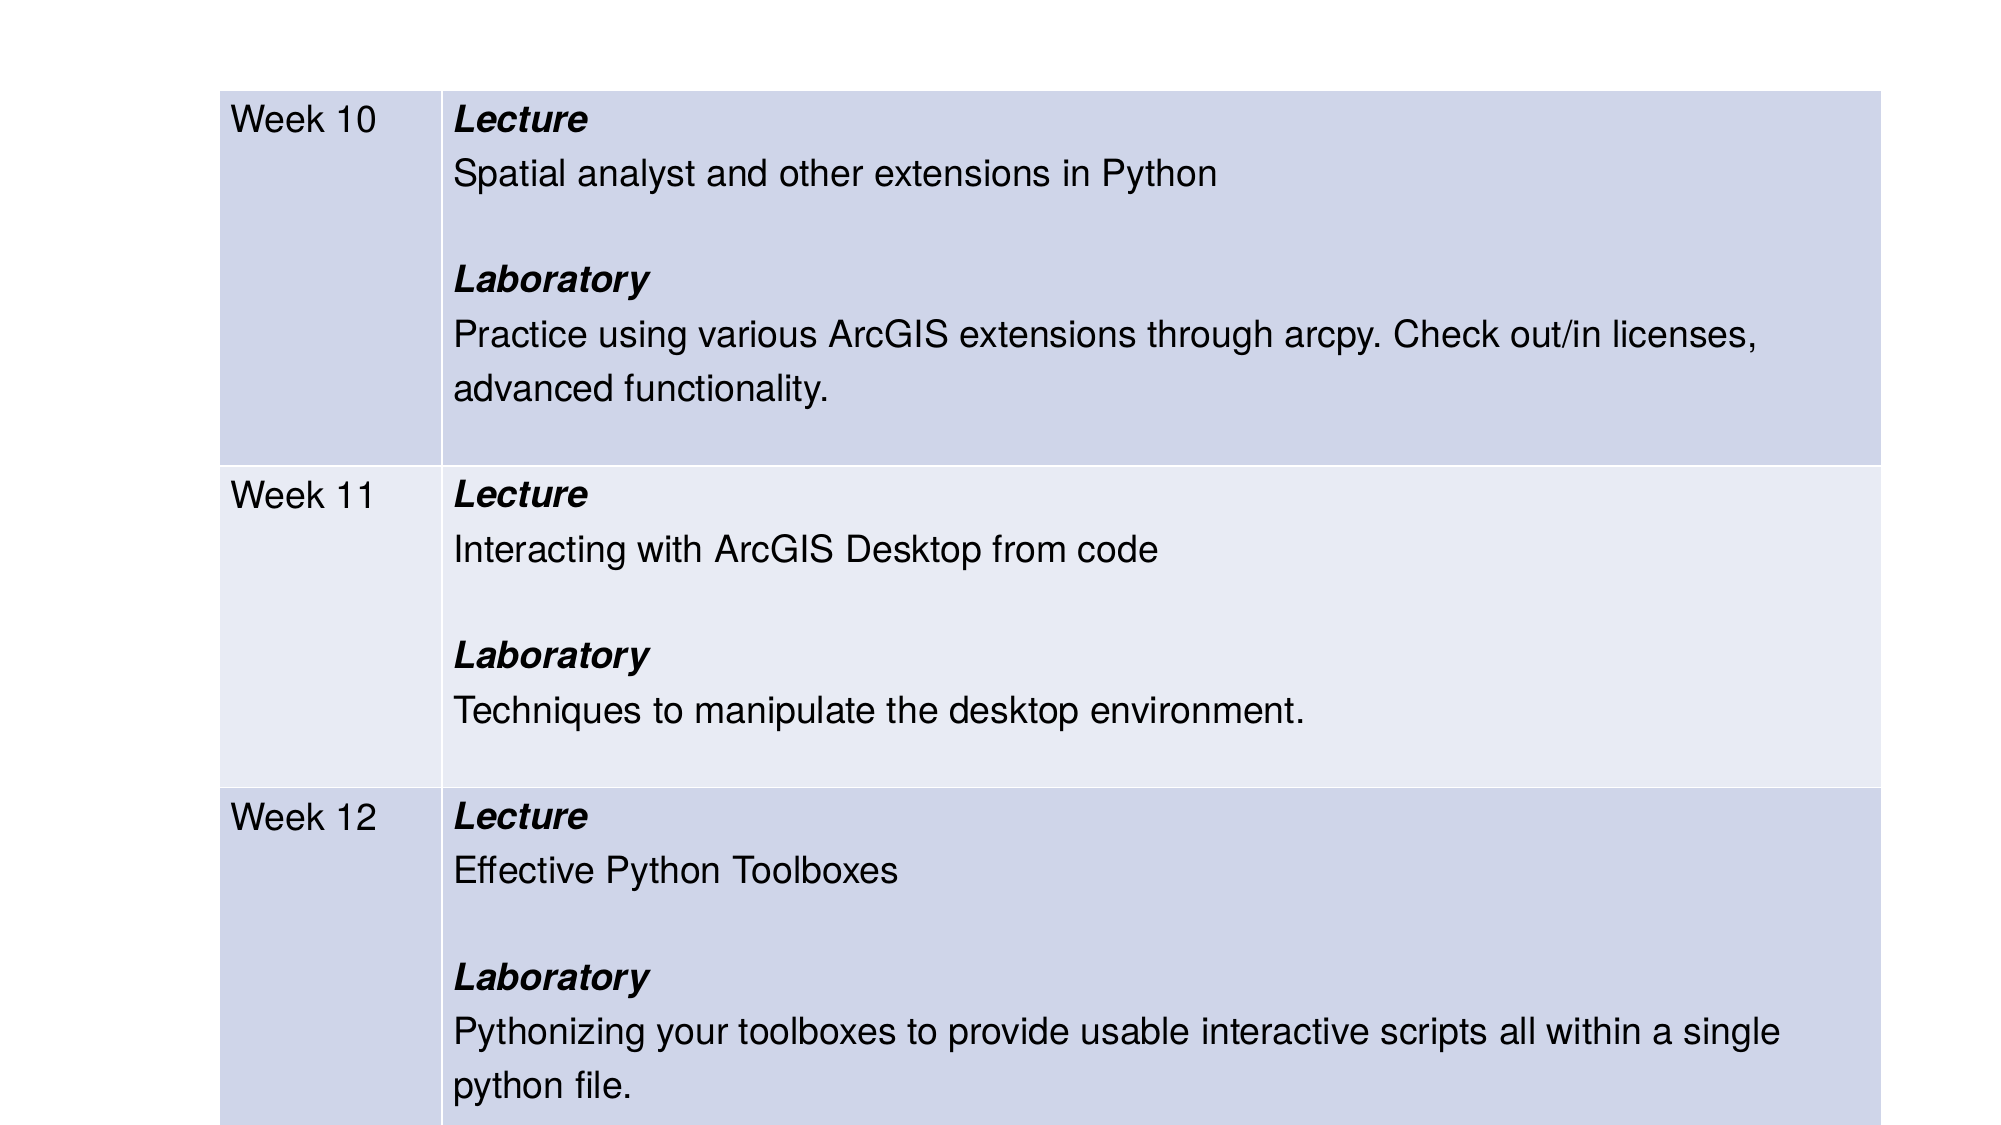

| Week 10 | Lecture Spatial analyst and other extensions in Python   Laboratory Practice using various ArcGIS extensions through arcpy. Check out/in licenses, advanced functionality. |
| --- | --- |
| Week 11 | Lecture Interacting with ArcGIS Desktop from code   Laboratory Techniques to manipulate the desktop environment. |
| Week 12 | Lecture Effective Python Toolboxes   Laboratory Pythonizing your toolboxes to provide usable interactive scripts all within a single python file. |